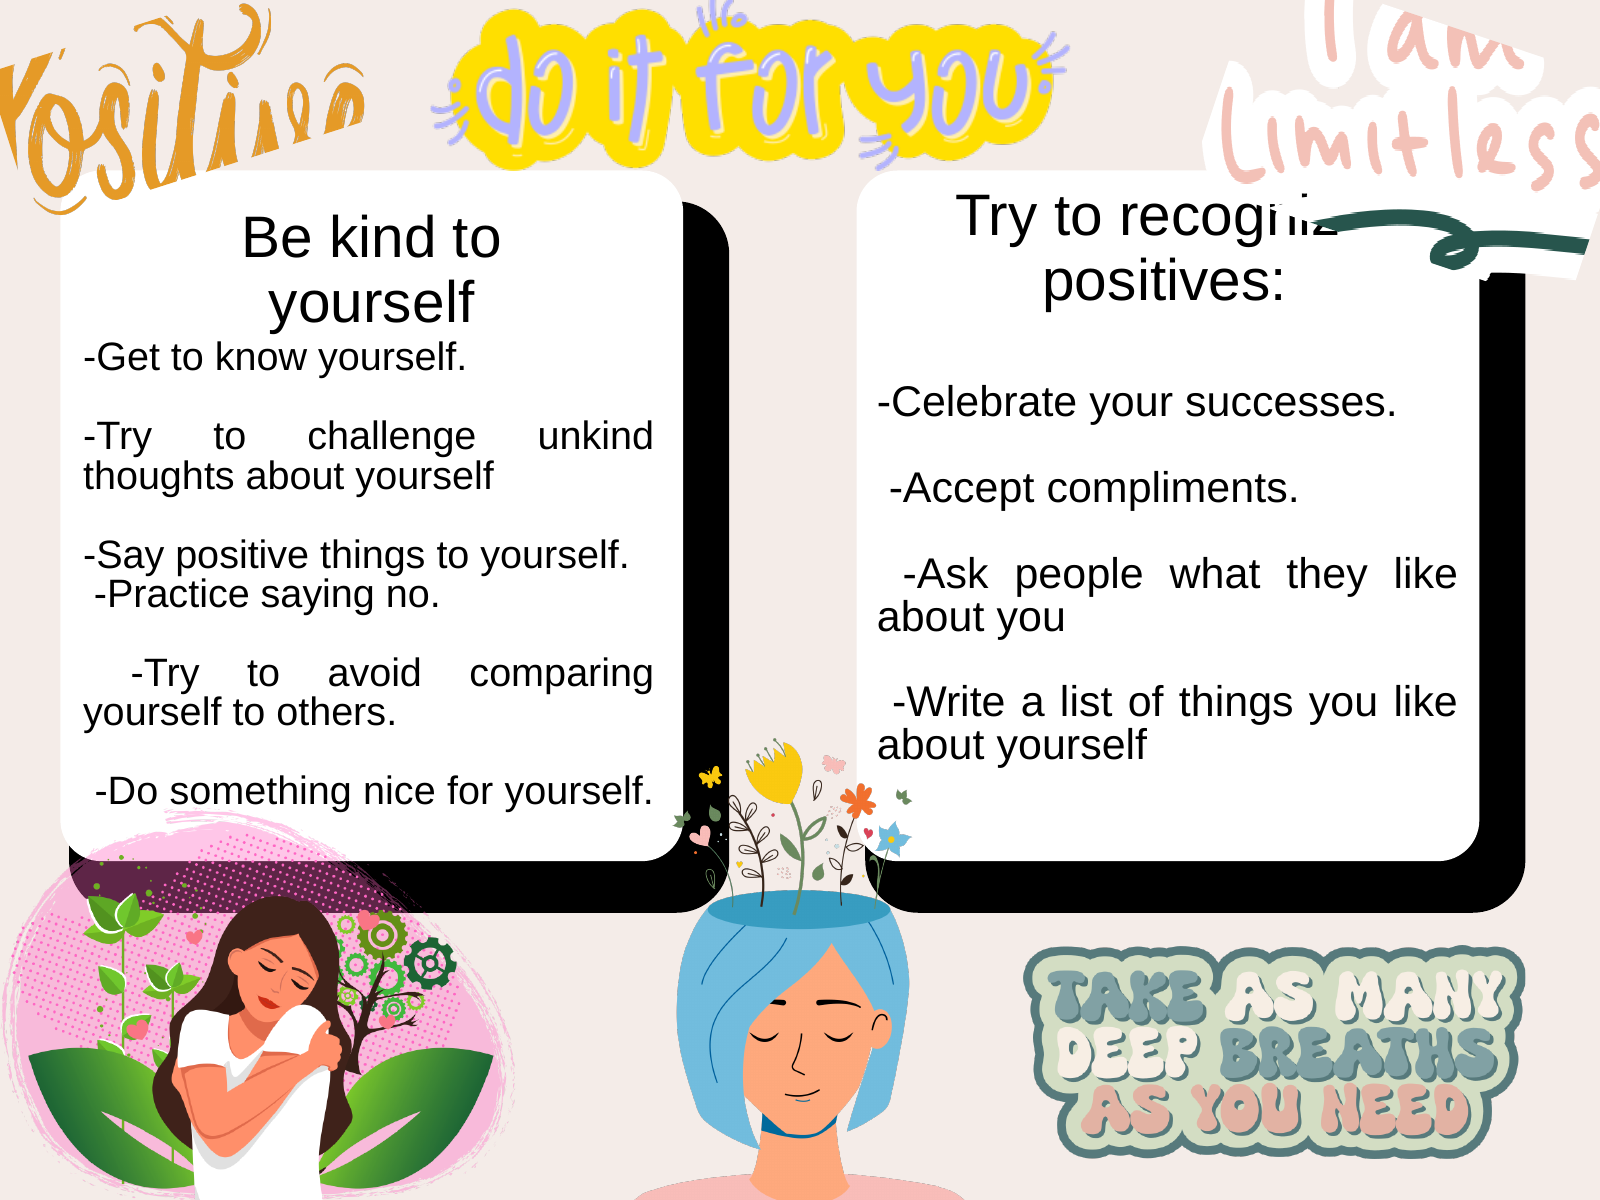

Be kind to yourself
-Get to know yourself.

-Try to challenge unkind thoughts about yourself

-Say positive things to yourself.
 -Practice saying no.

 -Try to avoid comparing yourself to others.

 -Do something nice for yourself.

Try to recognize positives:

-Celebrate your successes.

 -Accept compliments.

 -Ask people what they like about you

 -Write a list of things you like about yourself